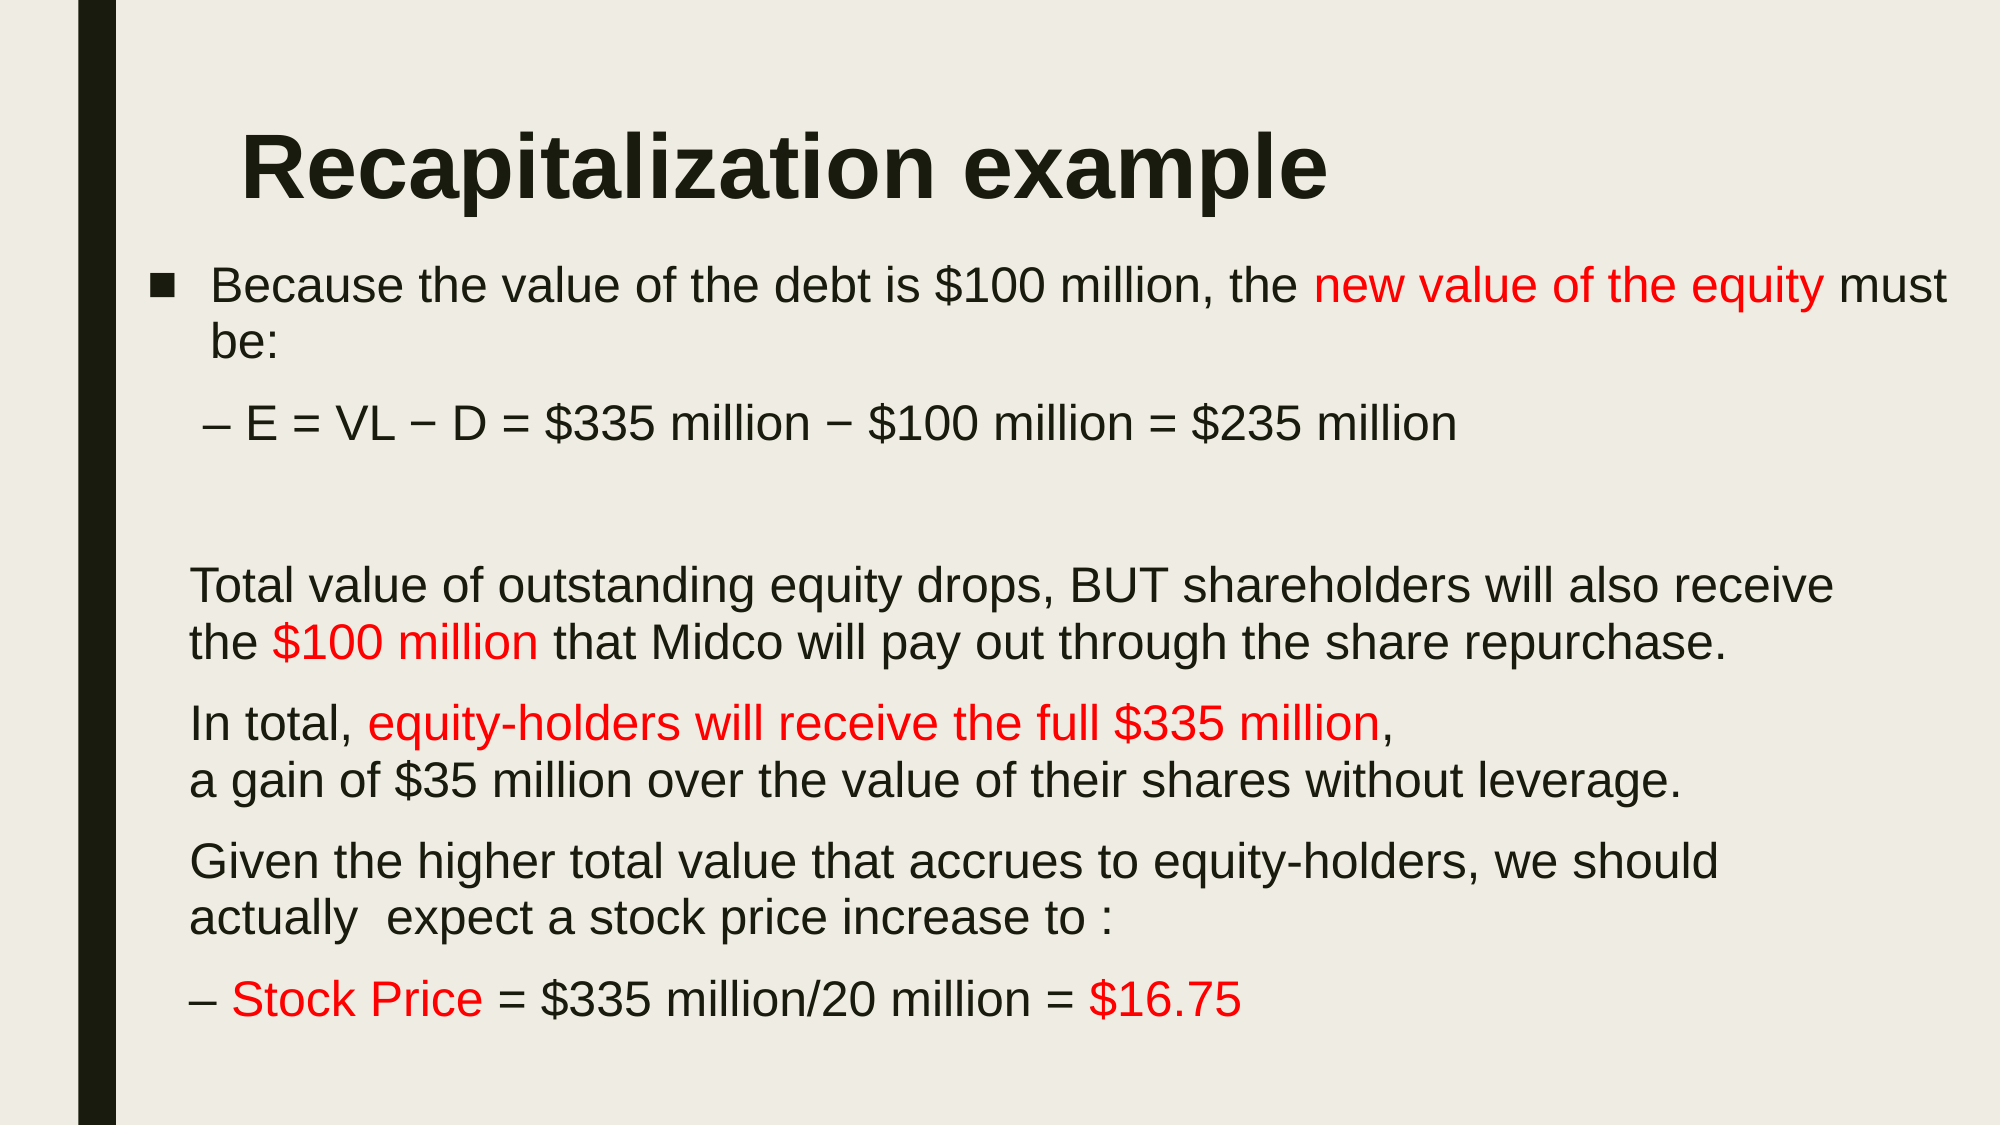

Recapitalization example
Because the value of the debt is $100 million, the new value of the equity must be:
    – E = VL − D = $335 million − $100 million = $235 million

   Total value of outstanding equity drops, BUT shareholders will also receive
   the $100 million that Midco will pay out through the share repurchase.
   In total, equity-holders will receive the full $335 million,
   a gain of $35 million over the value of their shares without leverage.
   Given the higher total value that accrues to equity-holders, we should
   actually  expect a stock price increase to :
   – Stock Price = $335 million/20 million = $16.75